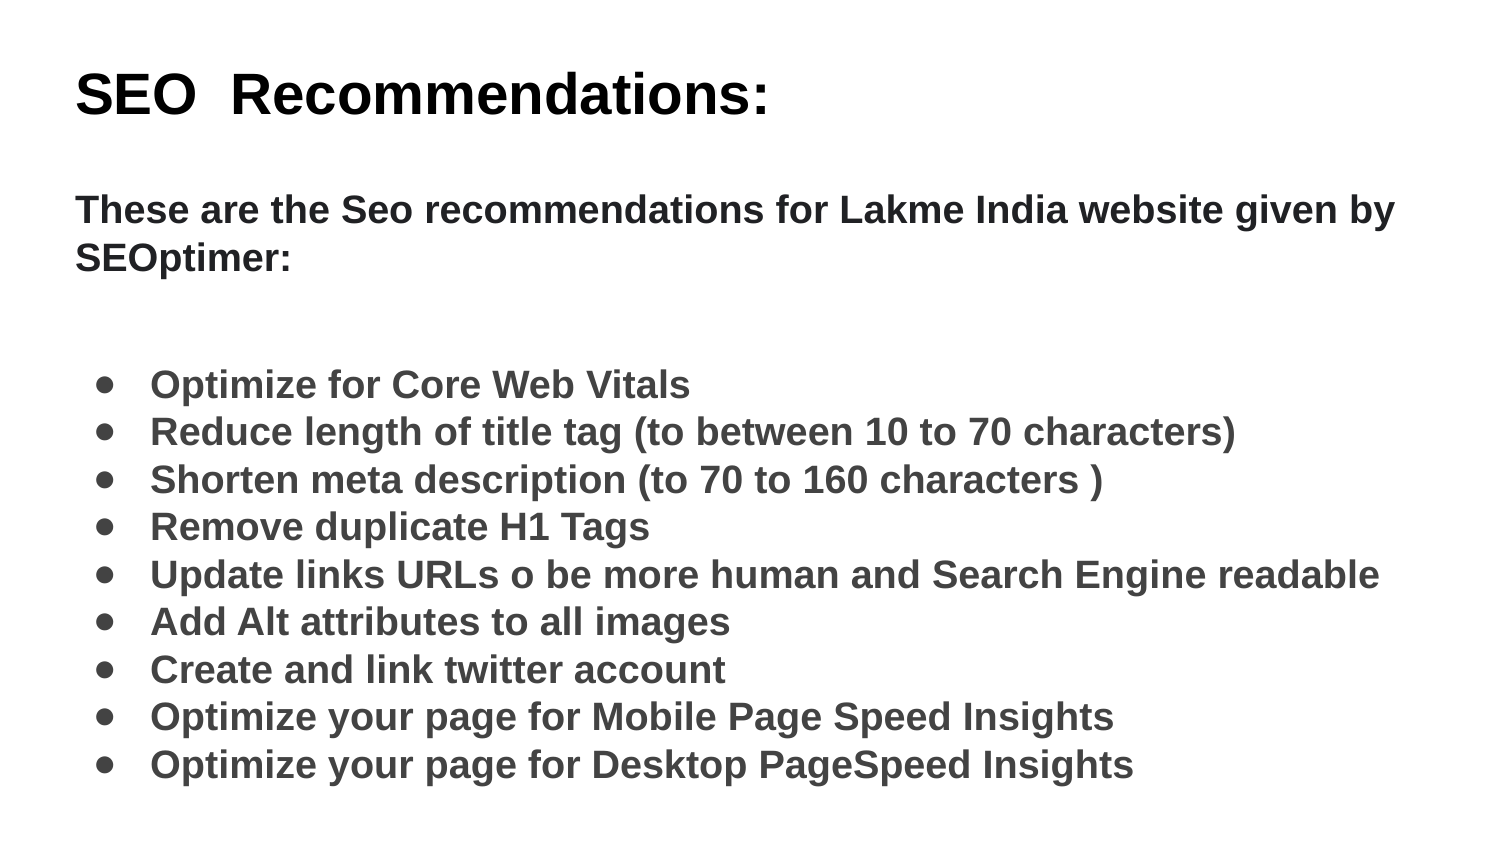

SEO  Recommendations:

These are the Seo recommendations for Lakme India website given by SEOptimer:

Optimize for Core Web Vitals
Reduce length of title tag (to between 10 to 70 characters)
Shorten meta description (to 70 to 160 characters )
Remove duplicate H1 Tags
Update links URLs o be more human and Search Engine readable
Add Alt attributes to all images
Create and link twitter account
Optimize your page for Mobile Page Speed Insights
Optimize your page for Desktop PageSpeed Insights